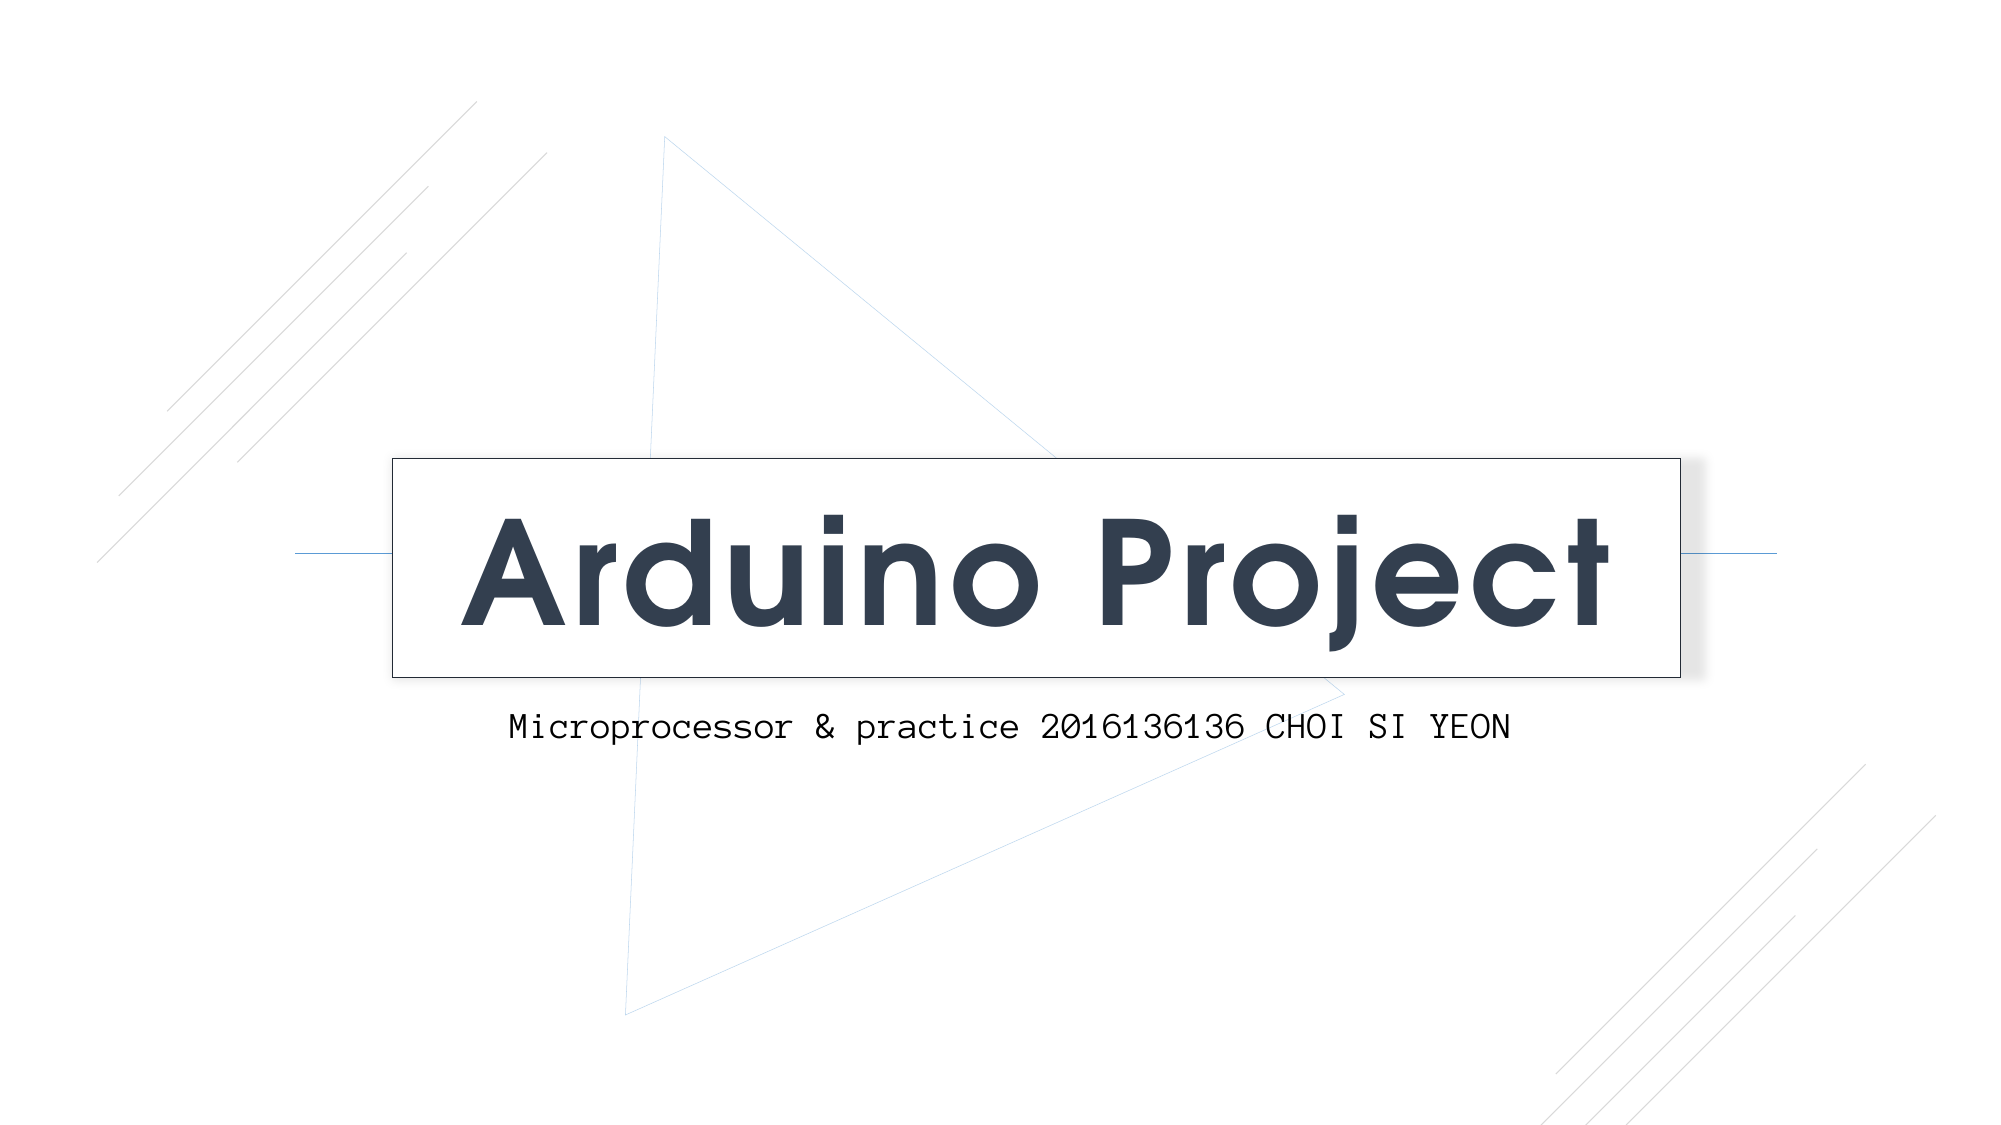

Arduino Project
Microprocessor & practice 2016136136 CHOI SI YEON